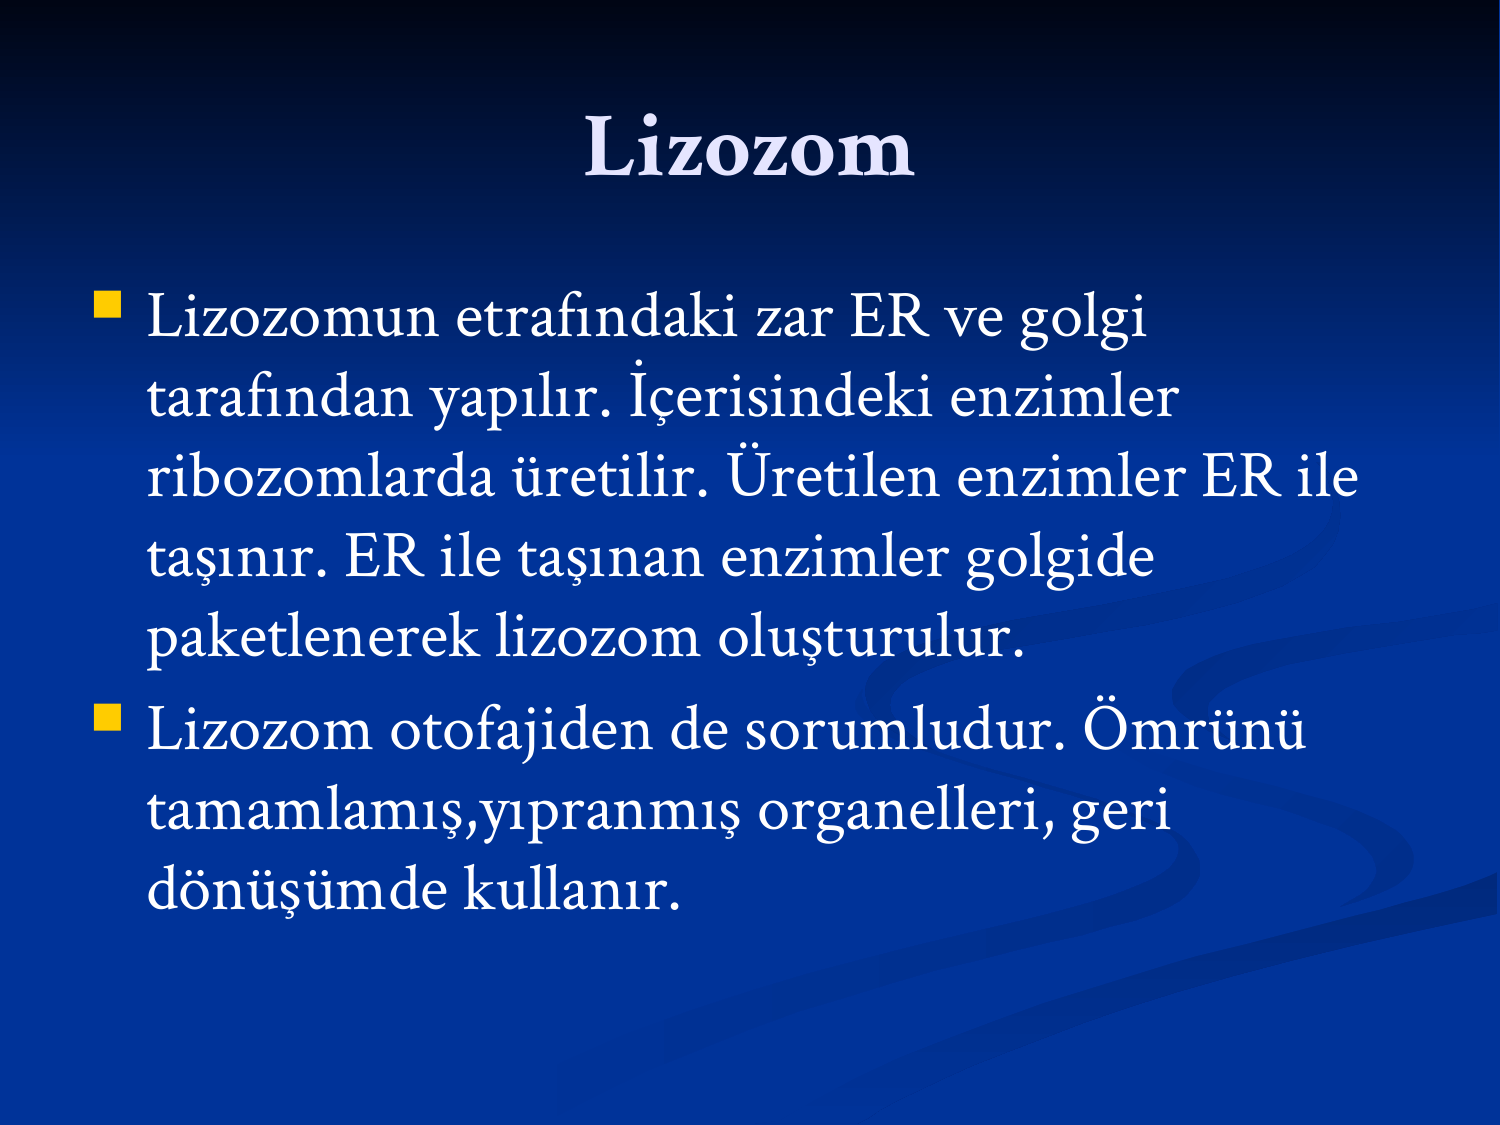

# Lizozom
Lizozomun etrafındaki zar ER ve golgi tarafından yapılır. İçerisindeki enzimler ribozomlarda üretilir. Üretilen enzimler ER ile taşınır. ER ile taşınan enzimler golgide paketlenerek lizozom oluşturulur.
Lizozom otofajiden de sorumludur. Ömrünü tamamlamış,yıpranmış organelleri, geri dönüşümde kullanır.